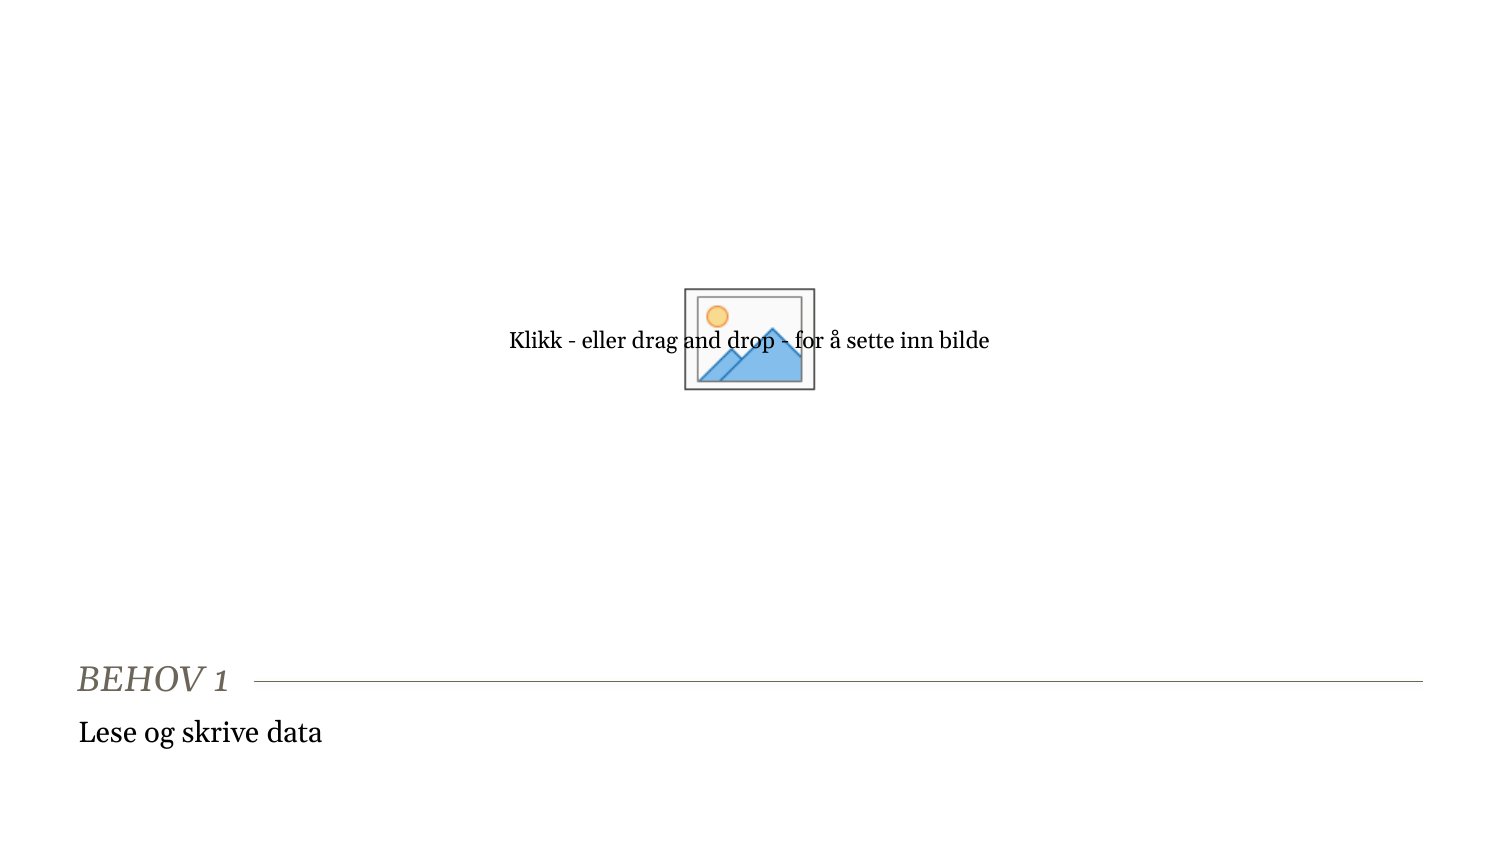

# Behov 1
Lese og skrive data